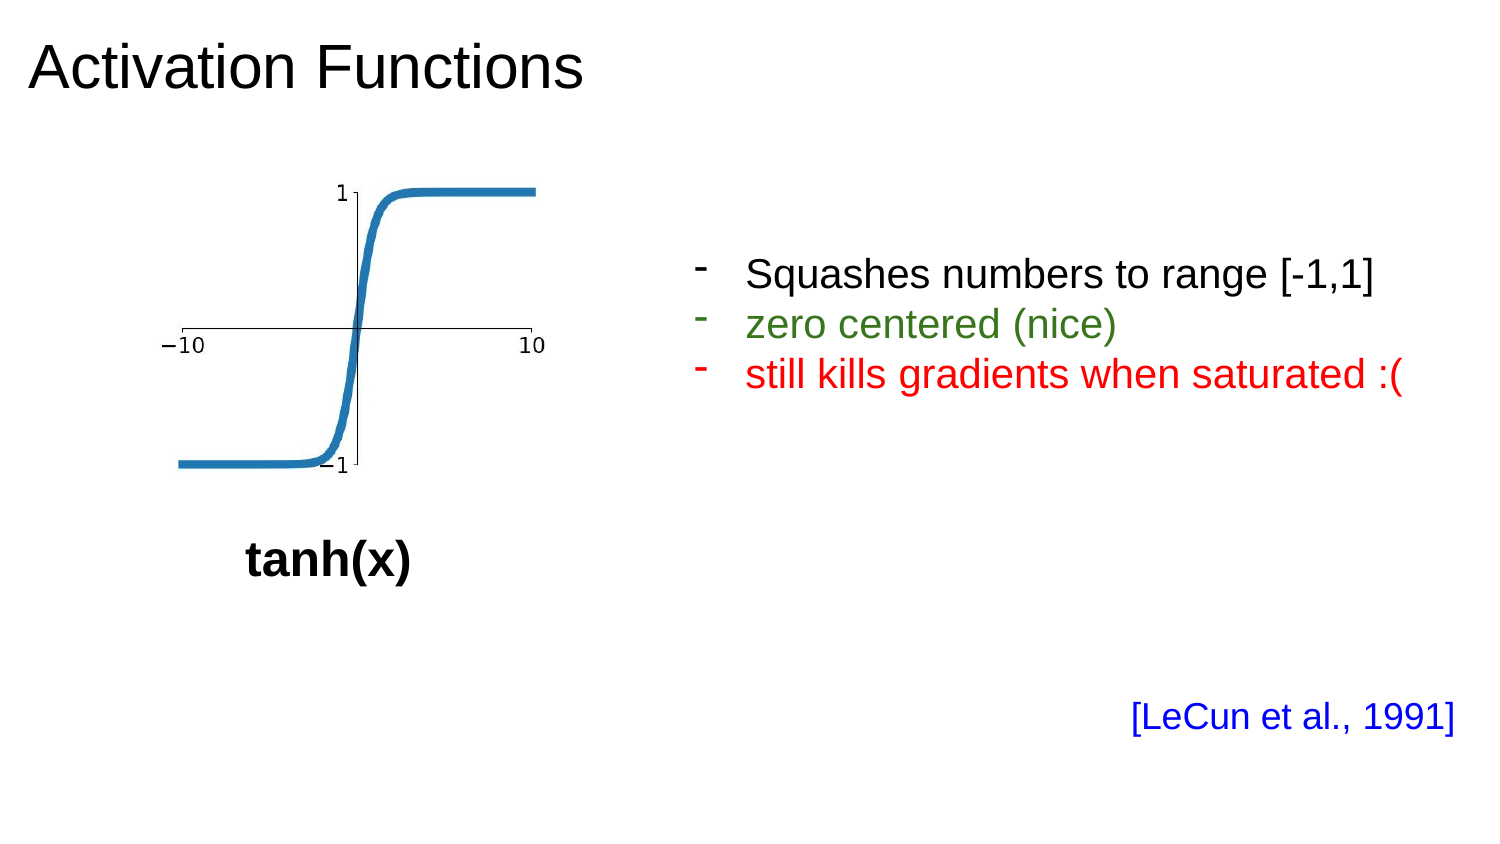

# Activation Functions

Squashes numbers to range [-1,1]
zero centered (nice)
still kills gradients when saturated :(
tanh(x)
[LeCun et al., 1991]
Lecture 6 - 25
3/24/2021
Fei-Fei Li & Justin Johnson & Serena Yeung	Lecture 6 -	April 19, 2018